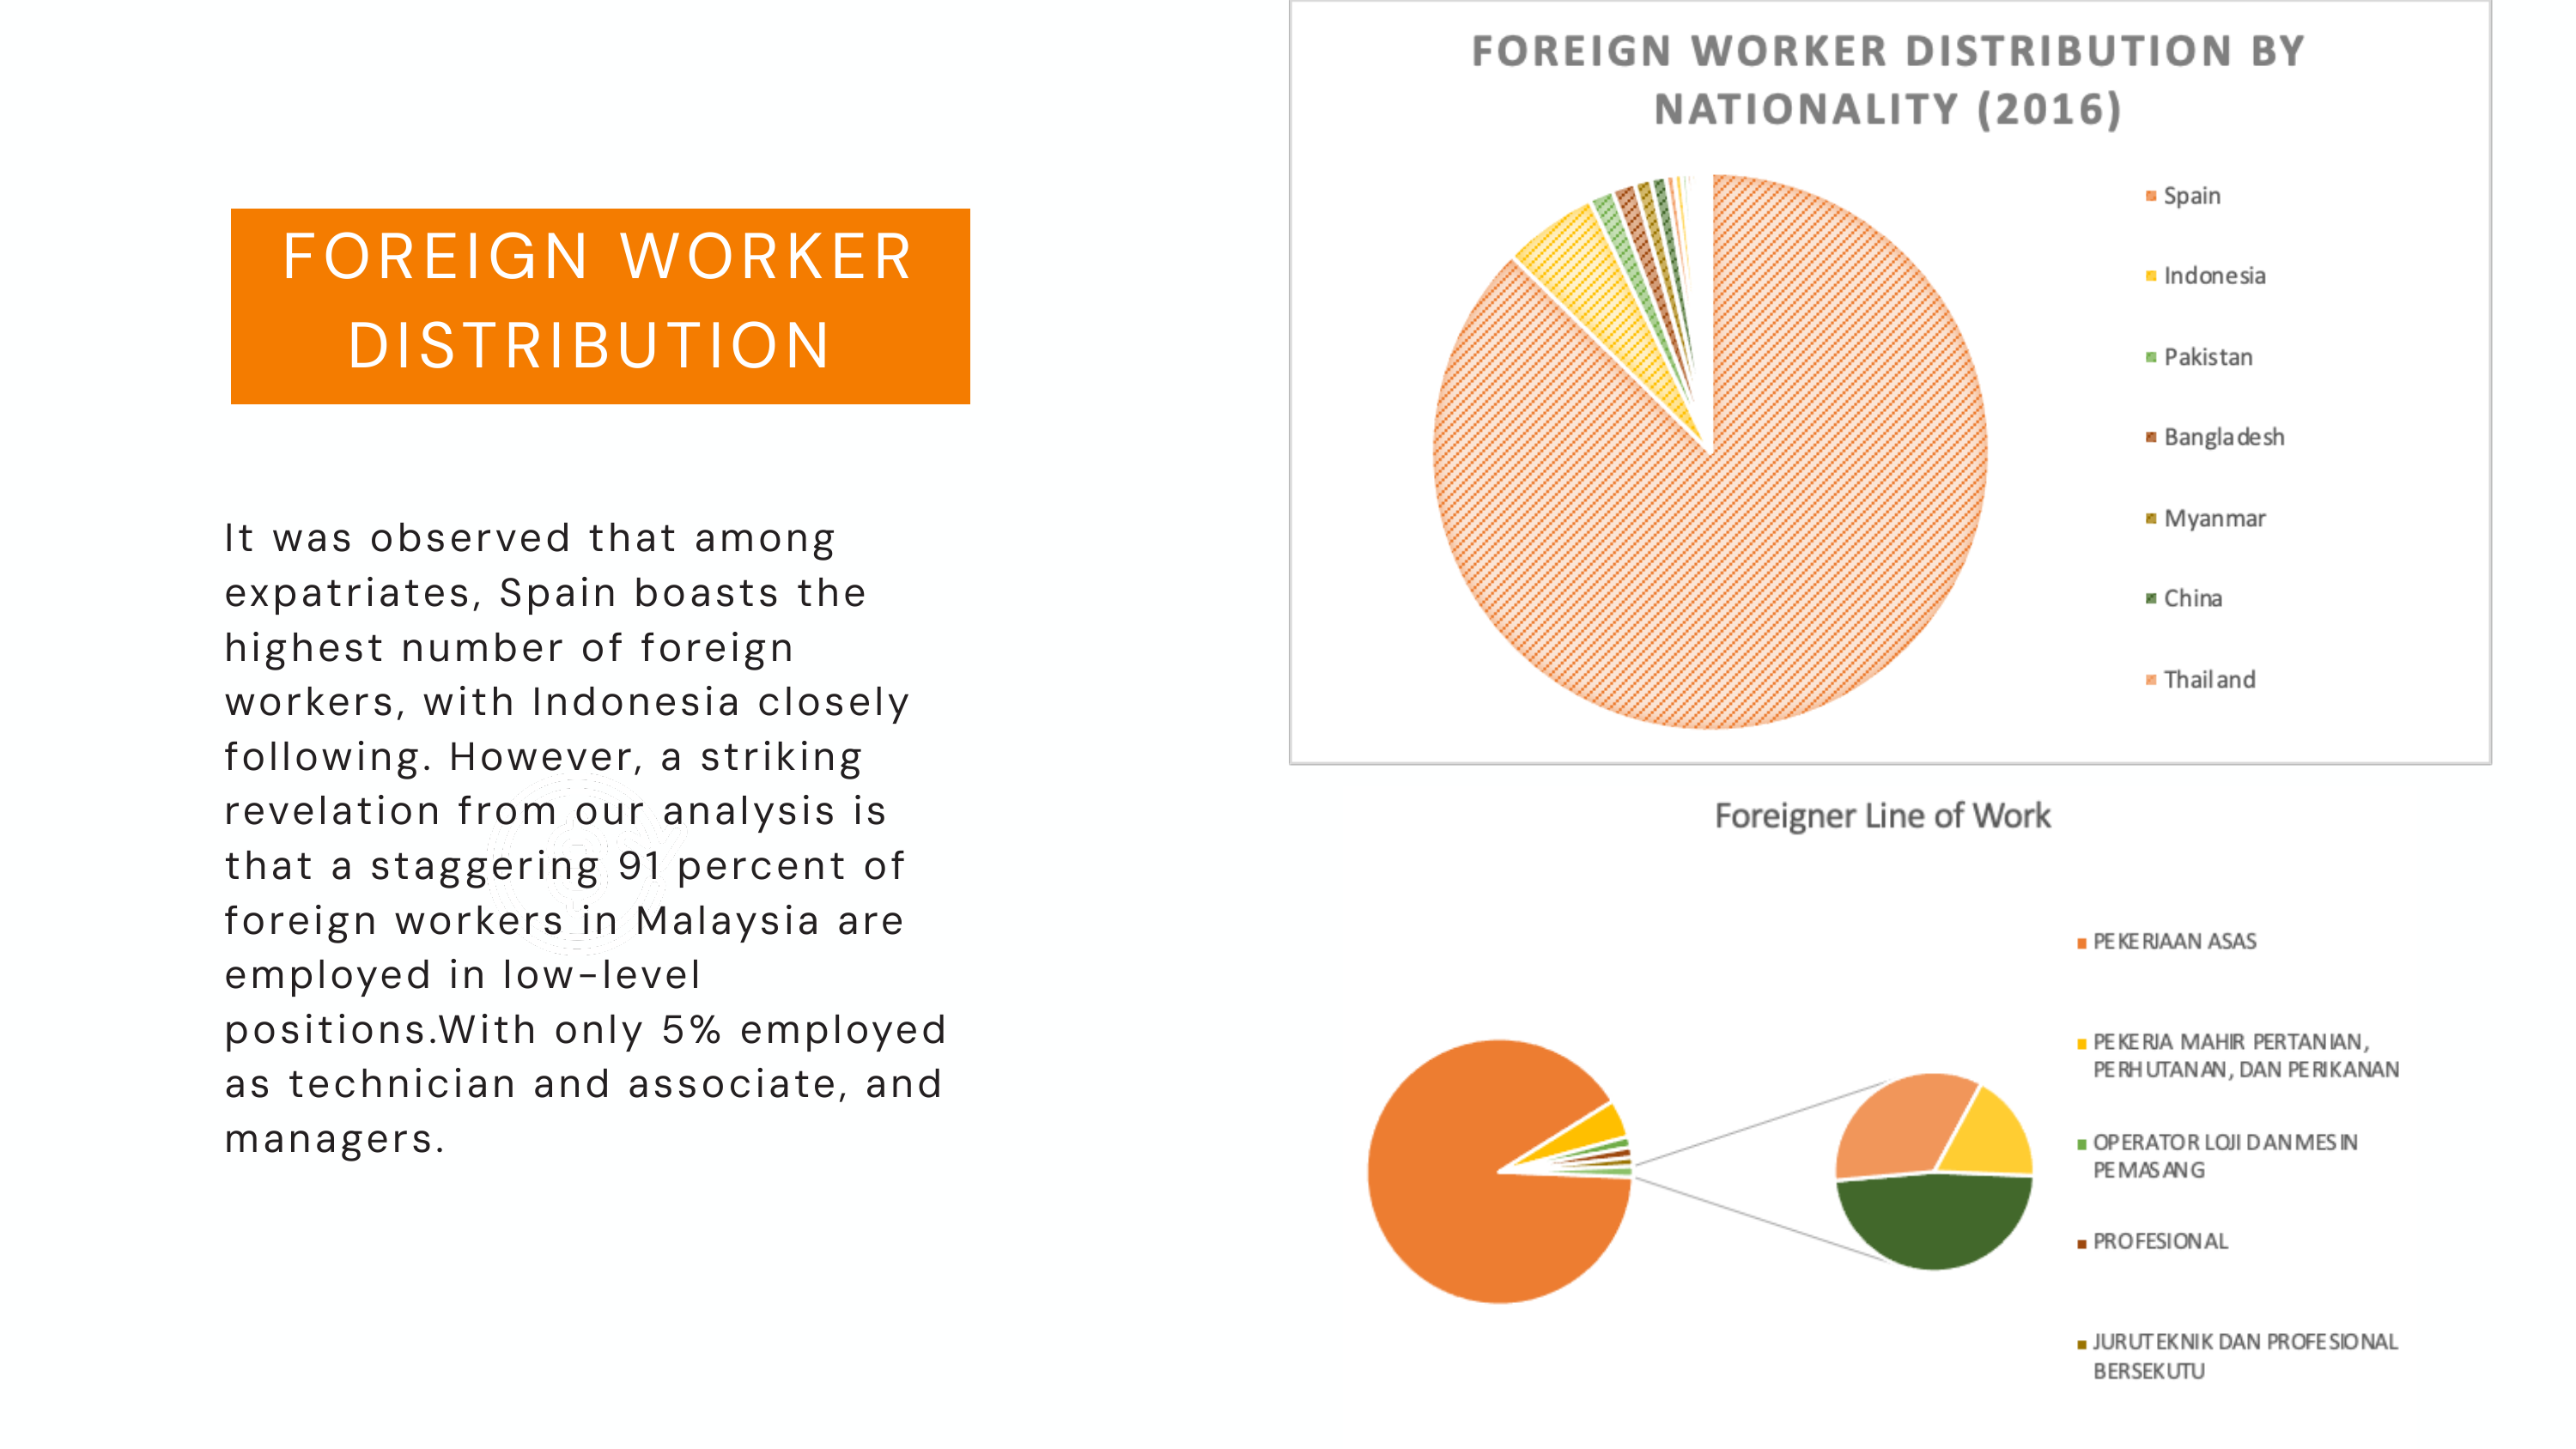

FOREIGN WORKER DISTRIBUTION
It was observed that among expatriates, Spain boasts the highest number of foreign workers, with Indonesia closely following. However, a striking revelation from our analysis is that a staggering 91 percent of foreign workers in Malaysia are employed in low-level positions.With only 5% employed as technician and associate, and managers.